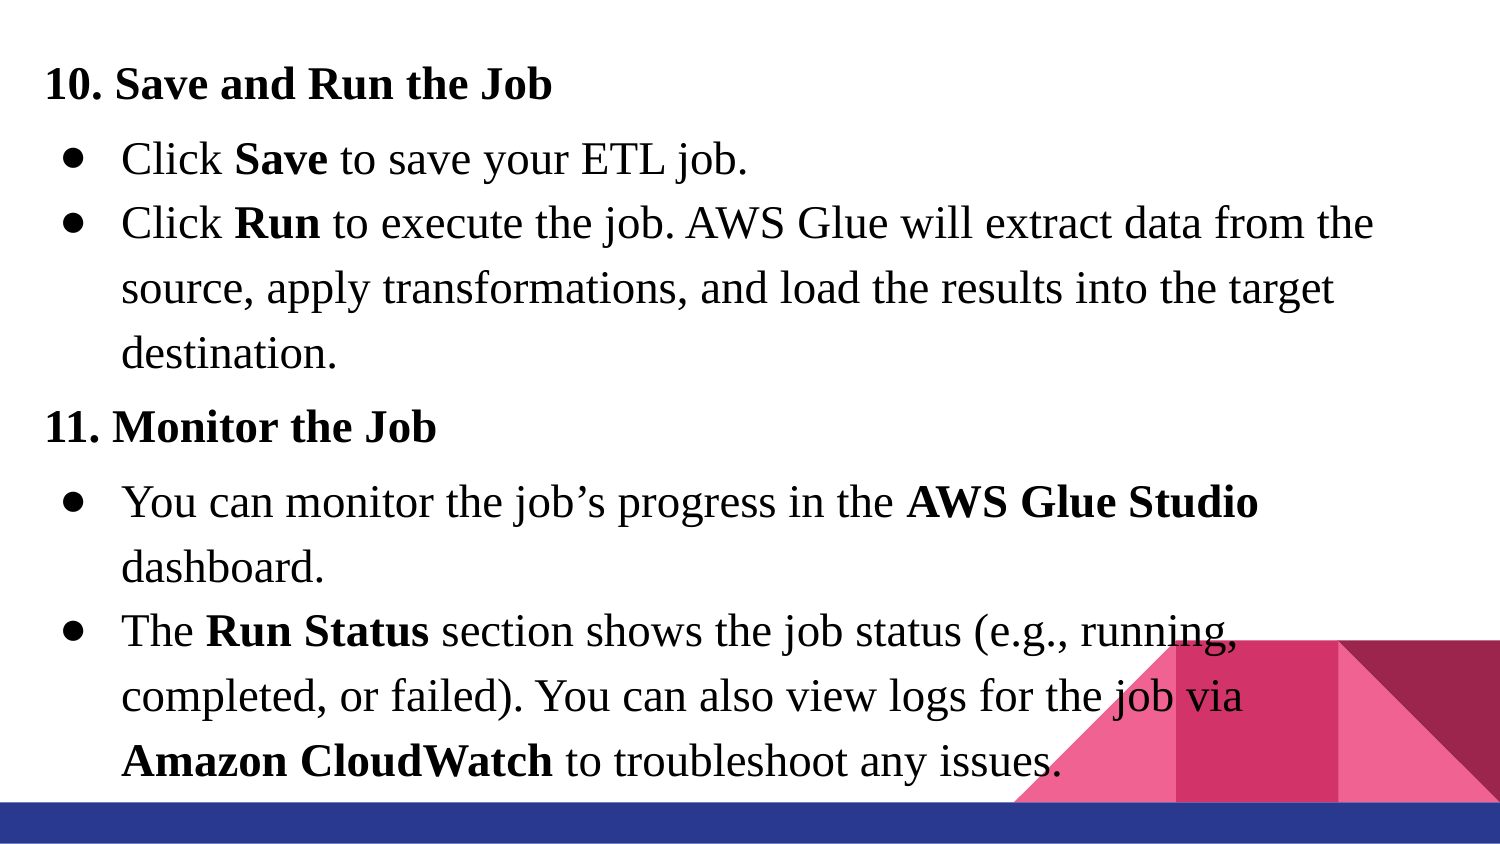

10. Save and Run the Job
Click Save to save your ETL job.
Click Run to execute the job. AWS Glue will extract data from the source, apply transformations, and load the results into the target destination.
11. Monitor the Job
You can monitor the job’s progress in the AWS Glue Studio dashboard.
The Run Status section shows the job status (e.g., running, completed, or failed). You can also view logs for the job via Amazon CloudWatch to troubleshoot any issues.